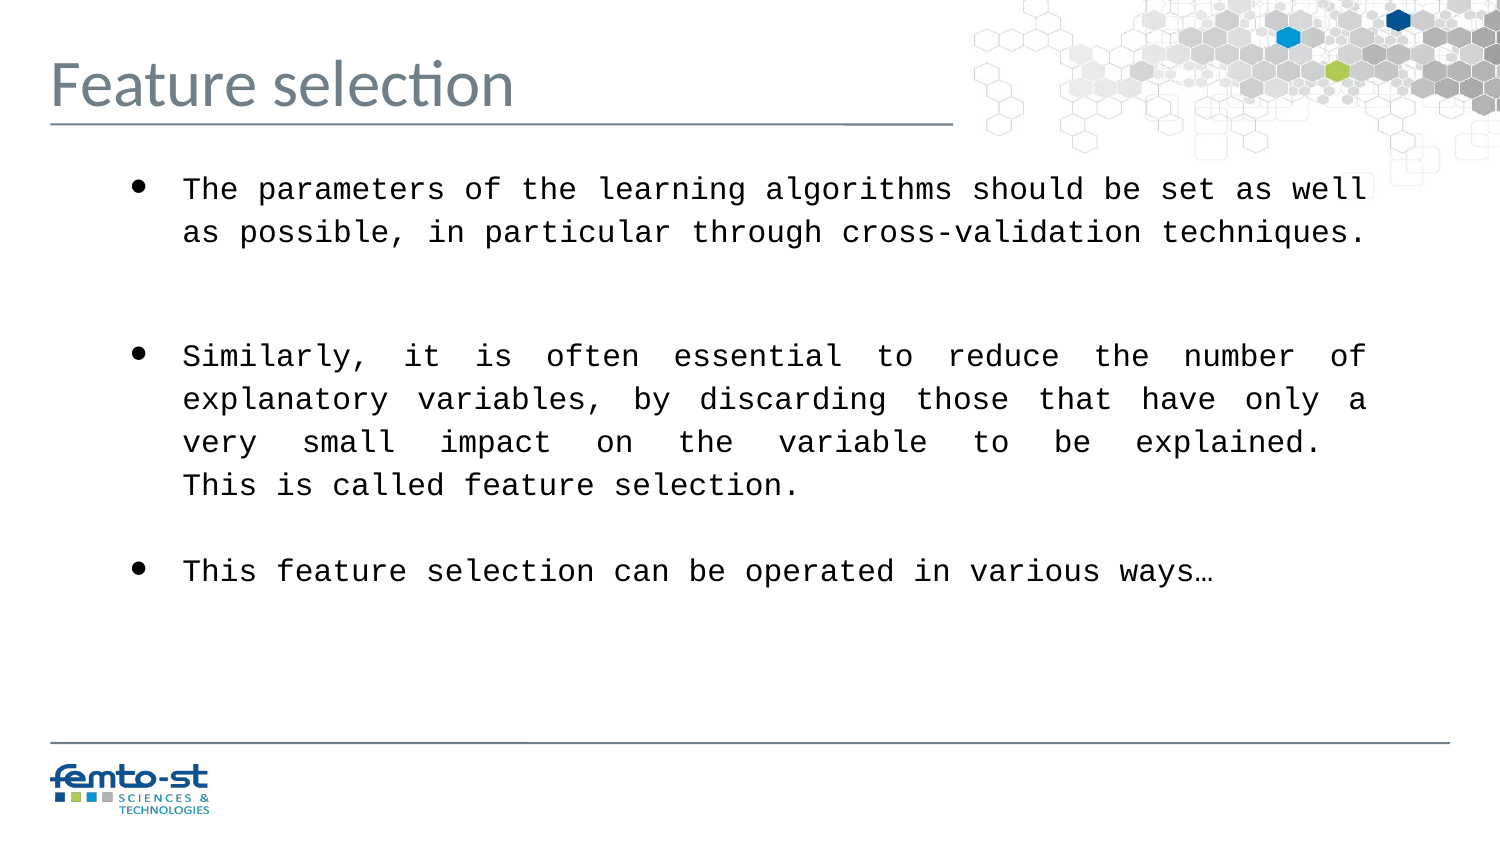

Feature selection
The parameters of the learning algorithms should be set as well as possible, in particular through cross-validation techniques.
Similarly, it is often essential to reduce the number of explanatory variables, by discarding those that have only a very small impact on the variable to be explained.
This is called feature selection.

This feature selection can be operated in various ways…